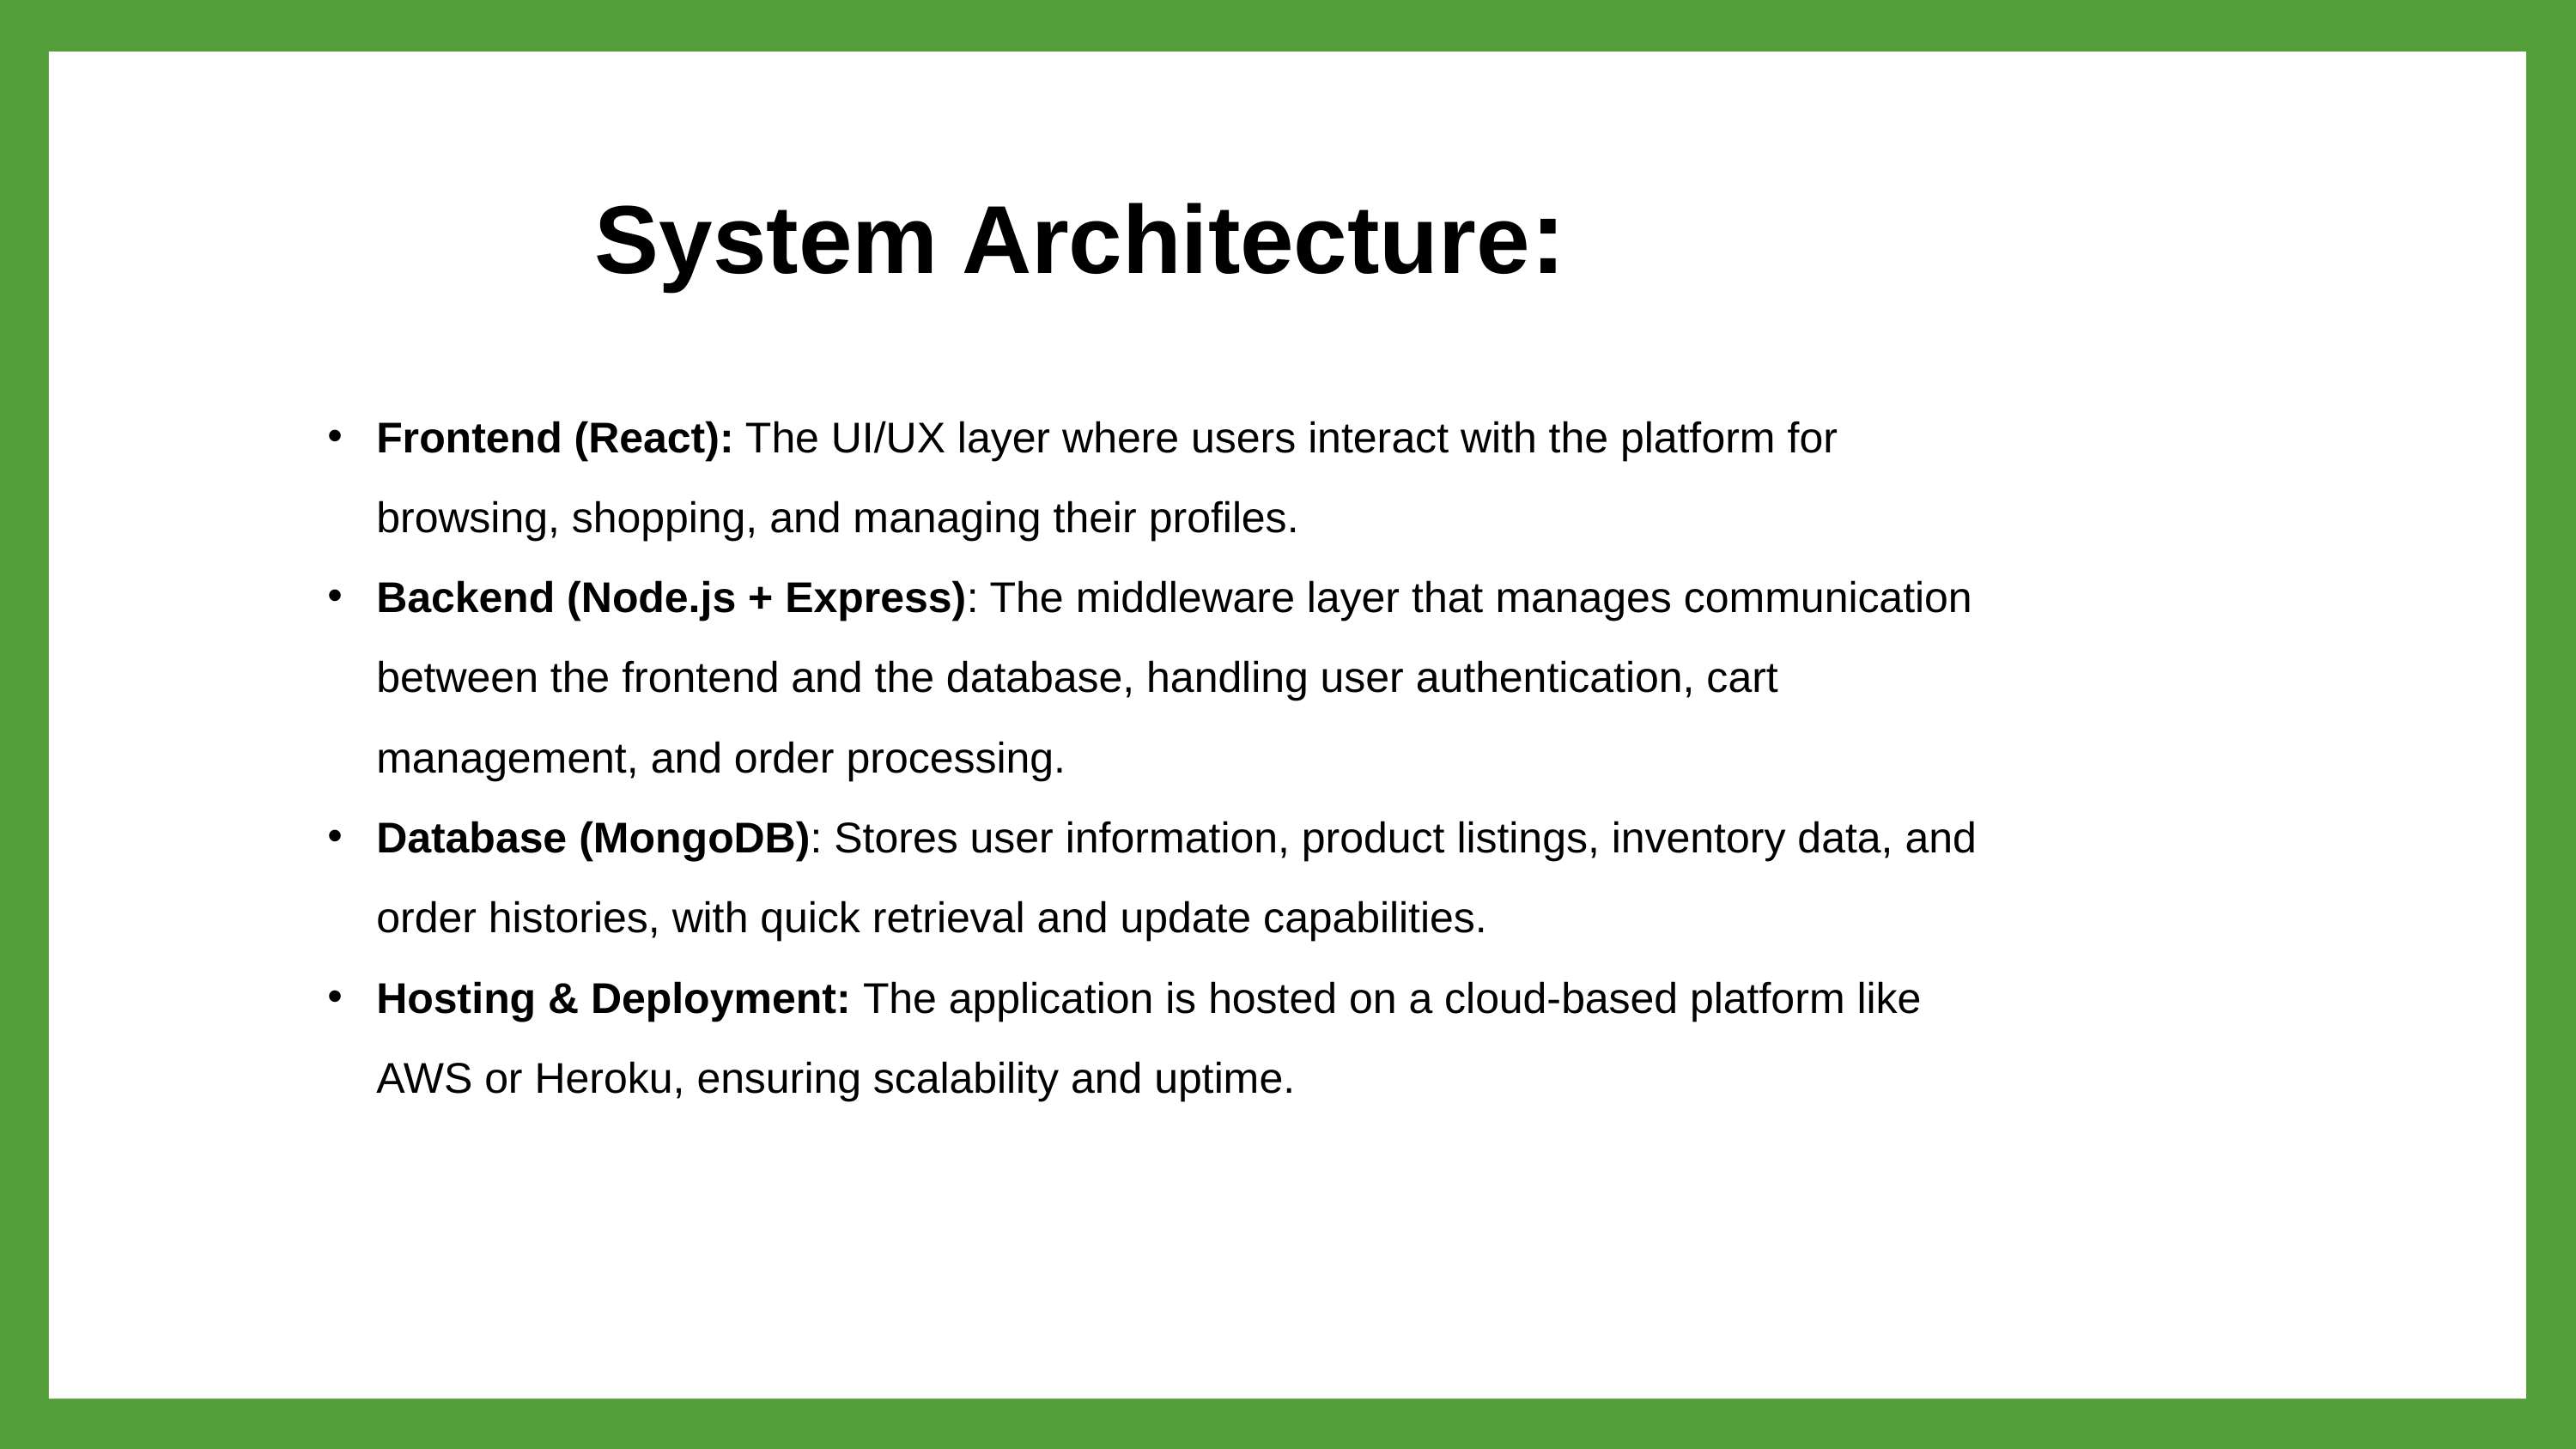

System Architecture:
Frontend (React): The UI/UX layer where users interact with the platform for browsing, shopping, and managing their profiles.
Backend (Node.js + Express): The middleware layer that manages communication between the frontend and the database, handling user authentication, cart management, and order processing.
Database (MongoDB): Stores user information, product listings, inventory data, and order histories, with quick retrieval and update capabilities.
Hosting & Deployment: The application is hosted on a cloud-based platform like AWS or Heroku, ensuring scalability and uptime.